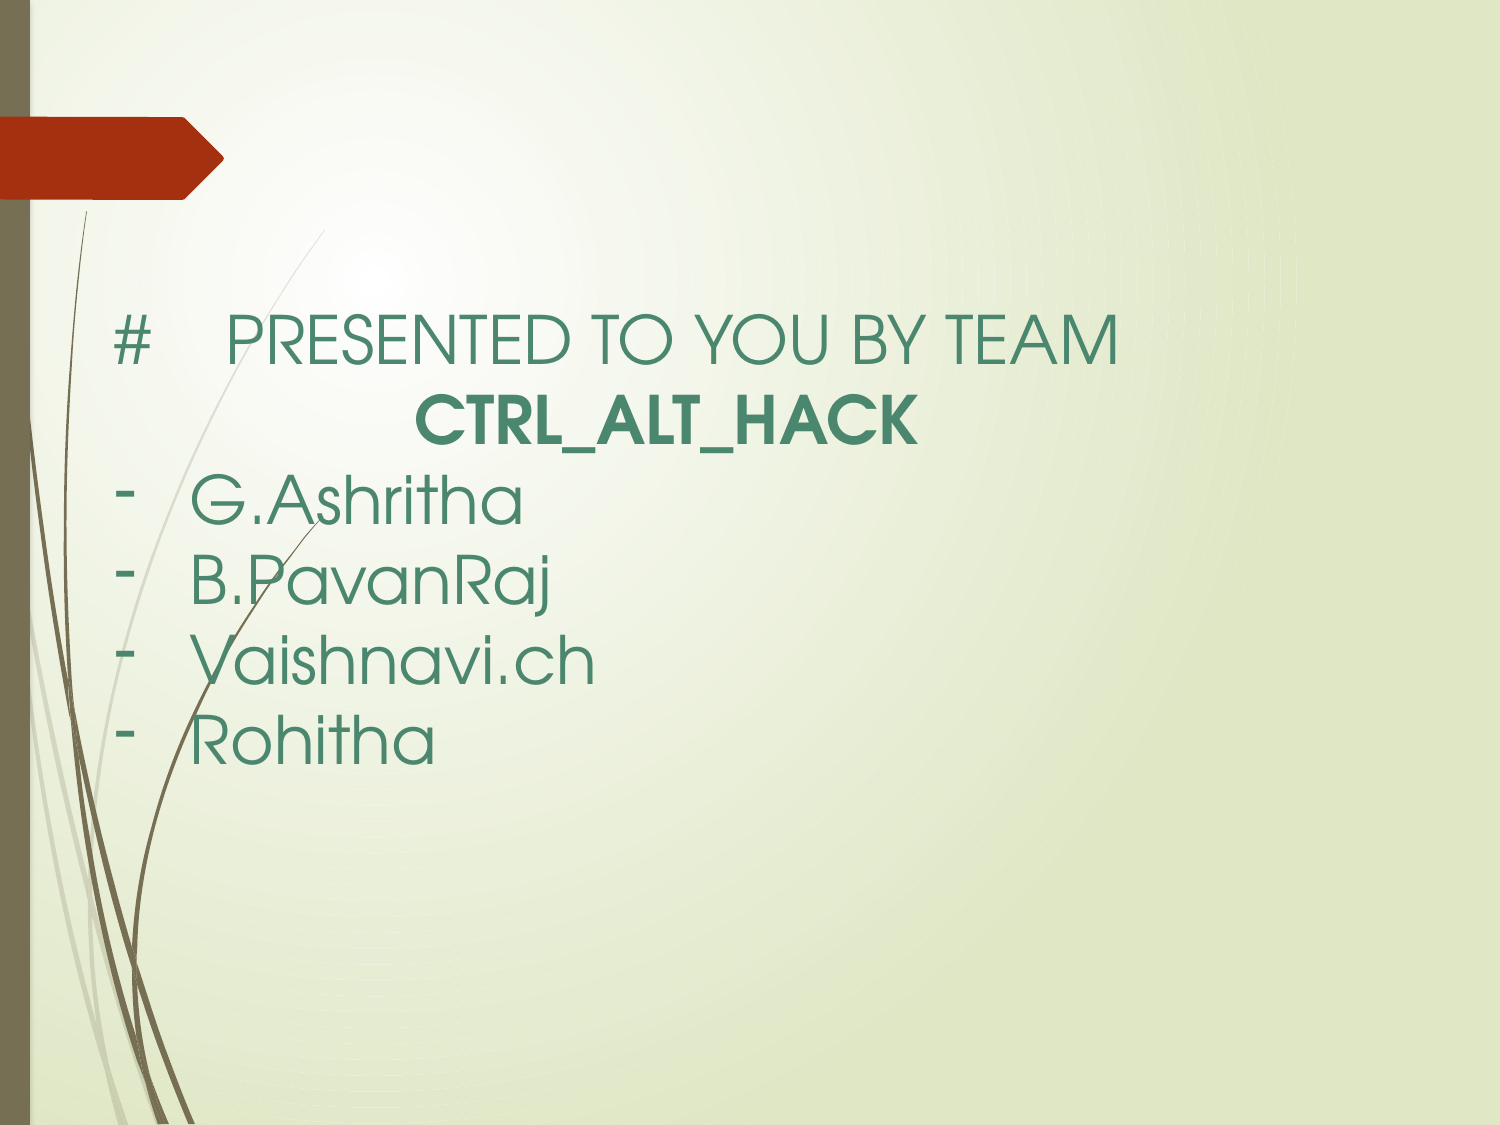

#    PRESENTED TO YOU BY TEAM 				CTRL_ALT_HACK
G.Ashritha
B.PavanRaj
Vaishnavi.ch
Rohitha